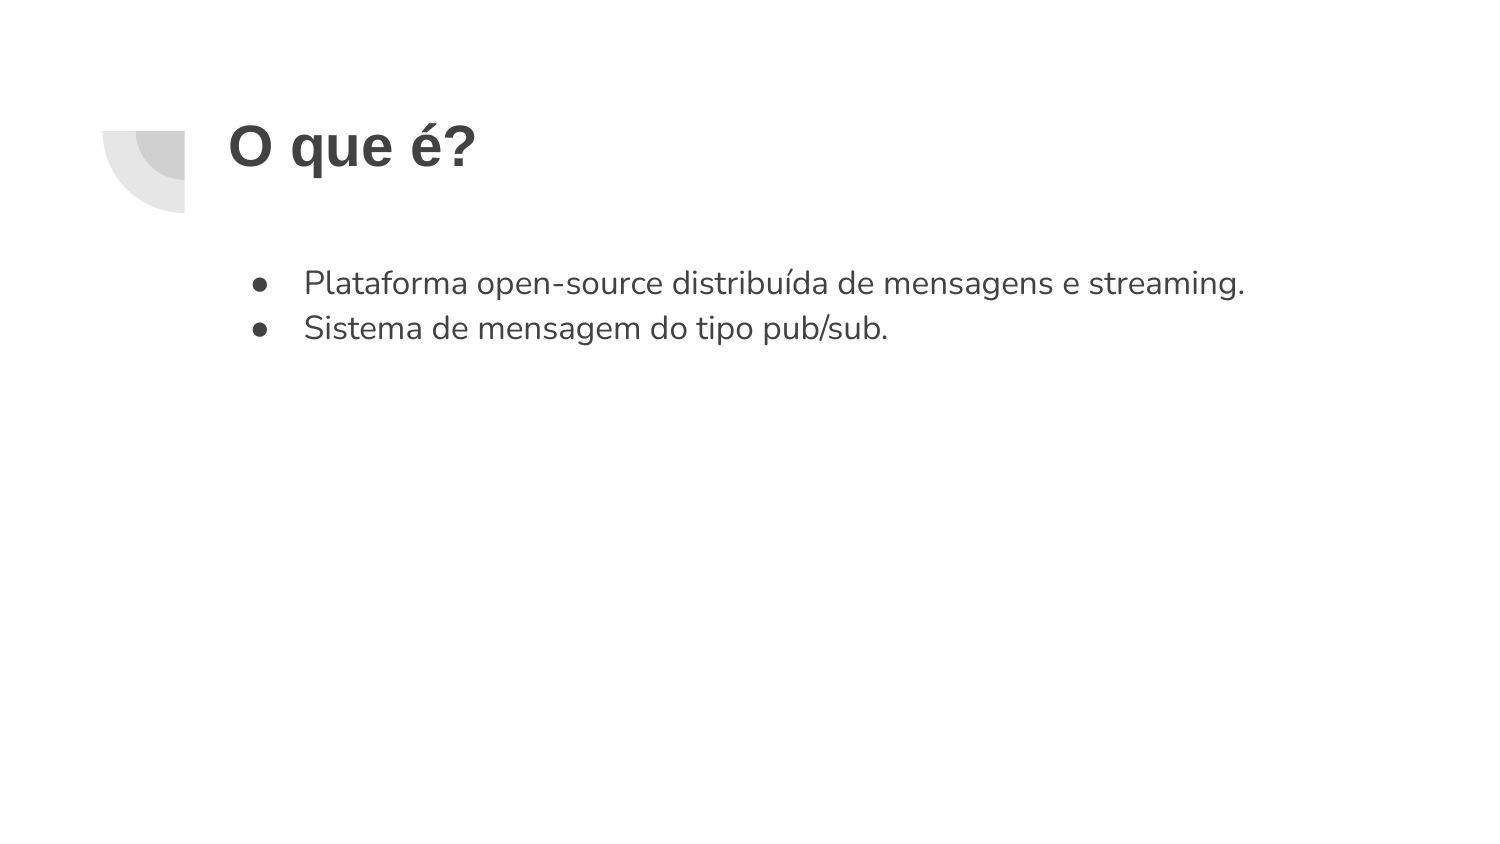

# O que é?
Plataforma open-source distribuída de mensagens e streaming.
Sistema de mensagem do tipo pub/sub.